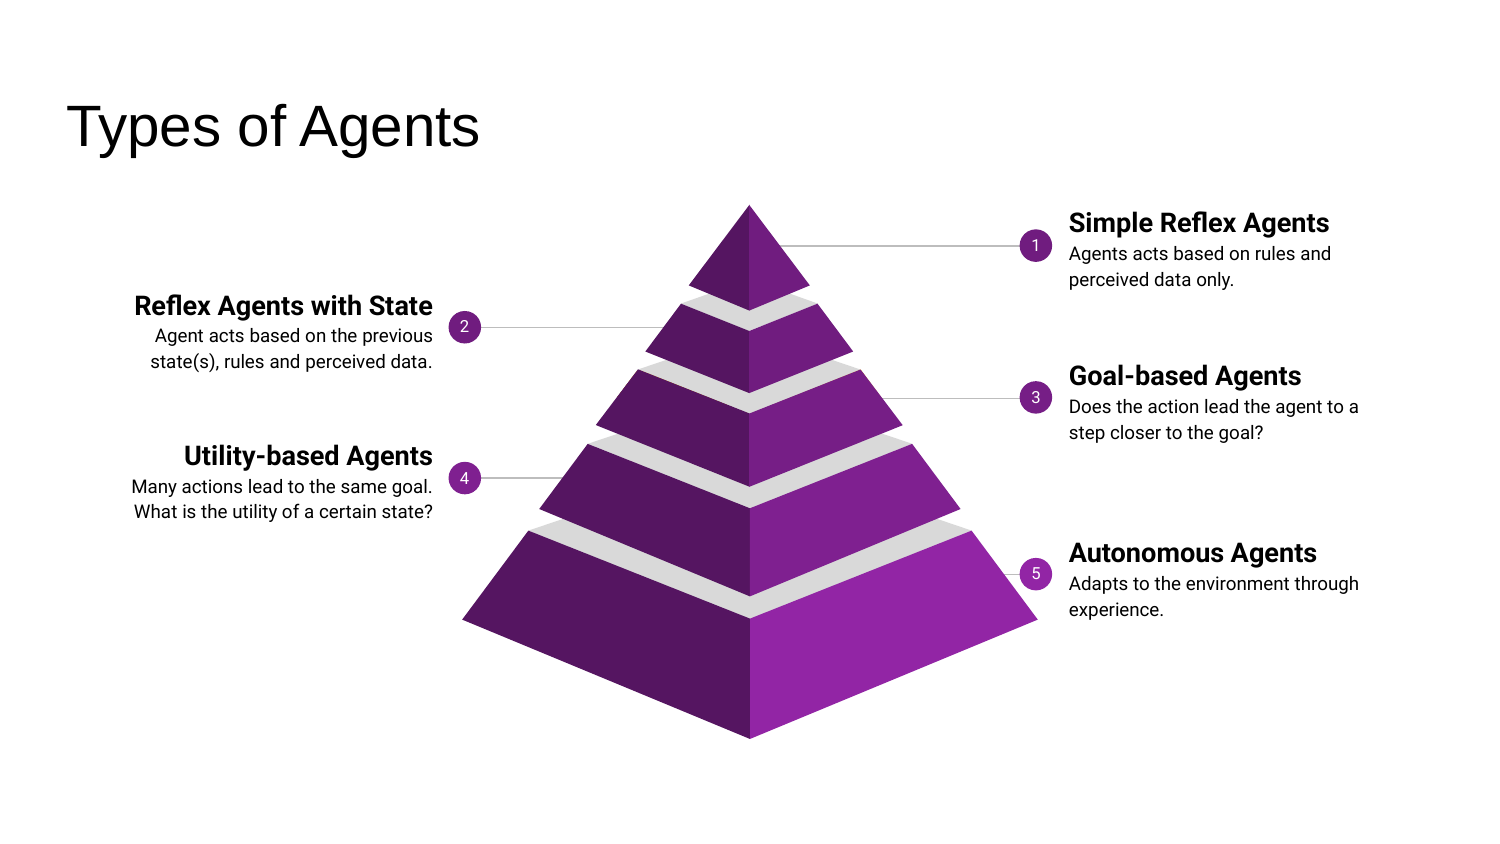

# Types of Agents
Simple Reflex Agents
Agents acts based on rules and perceived data only.
1

Reflex Agents with State
Agent acts based on the previous state(s), rules and perceived data.
2

Goal-based Agents
Does the action lead the agent to a step closer to the goal?
3

Utility-based Agents
Many actions lead to the same goal. What is the utility of a certain state?
4

Autonomous Agents
Adapts to the environment through experience.
5